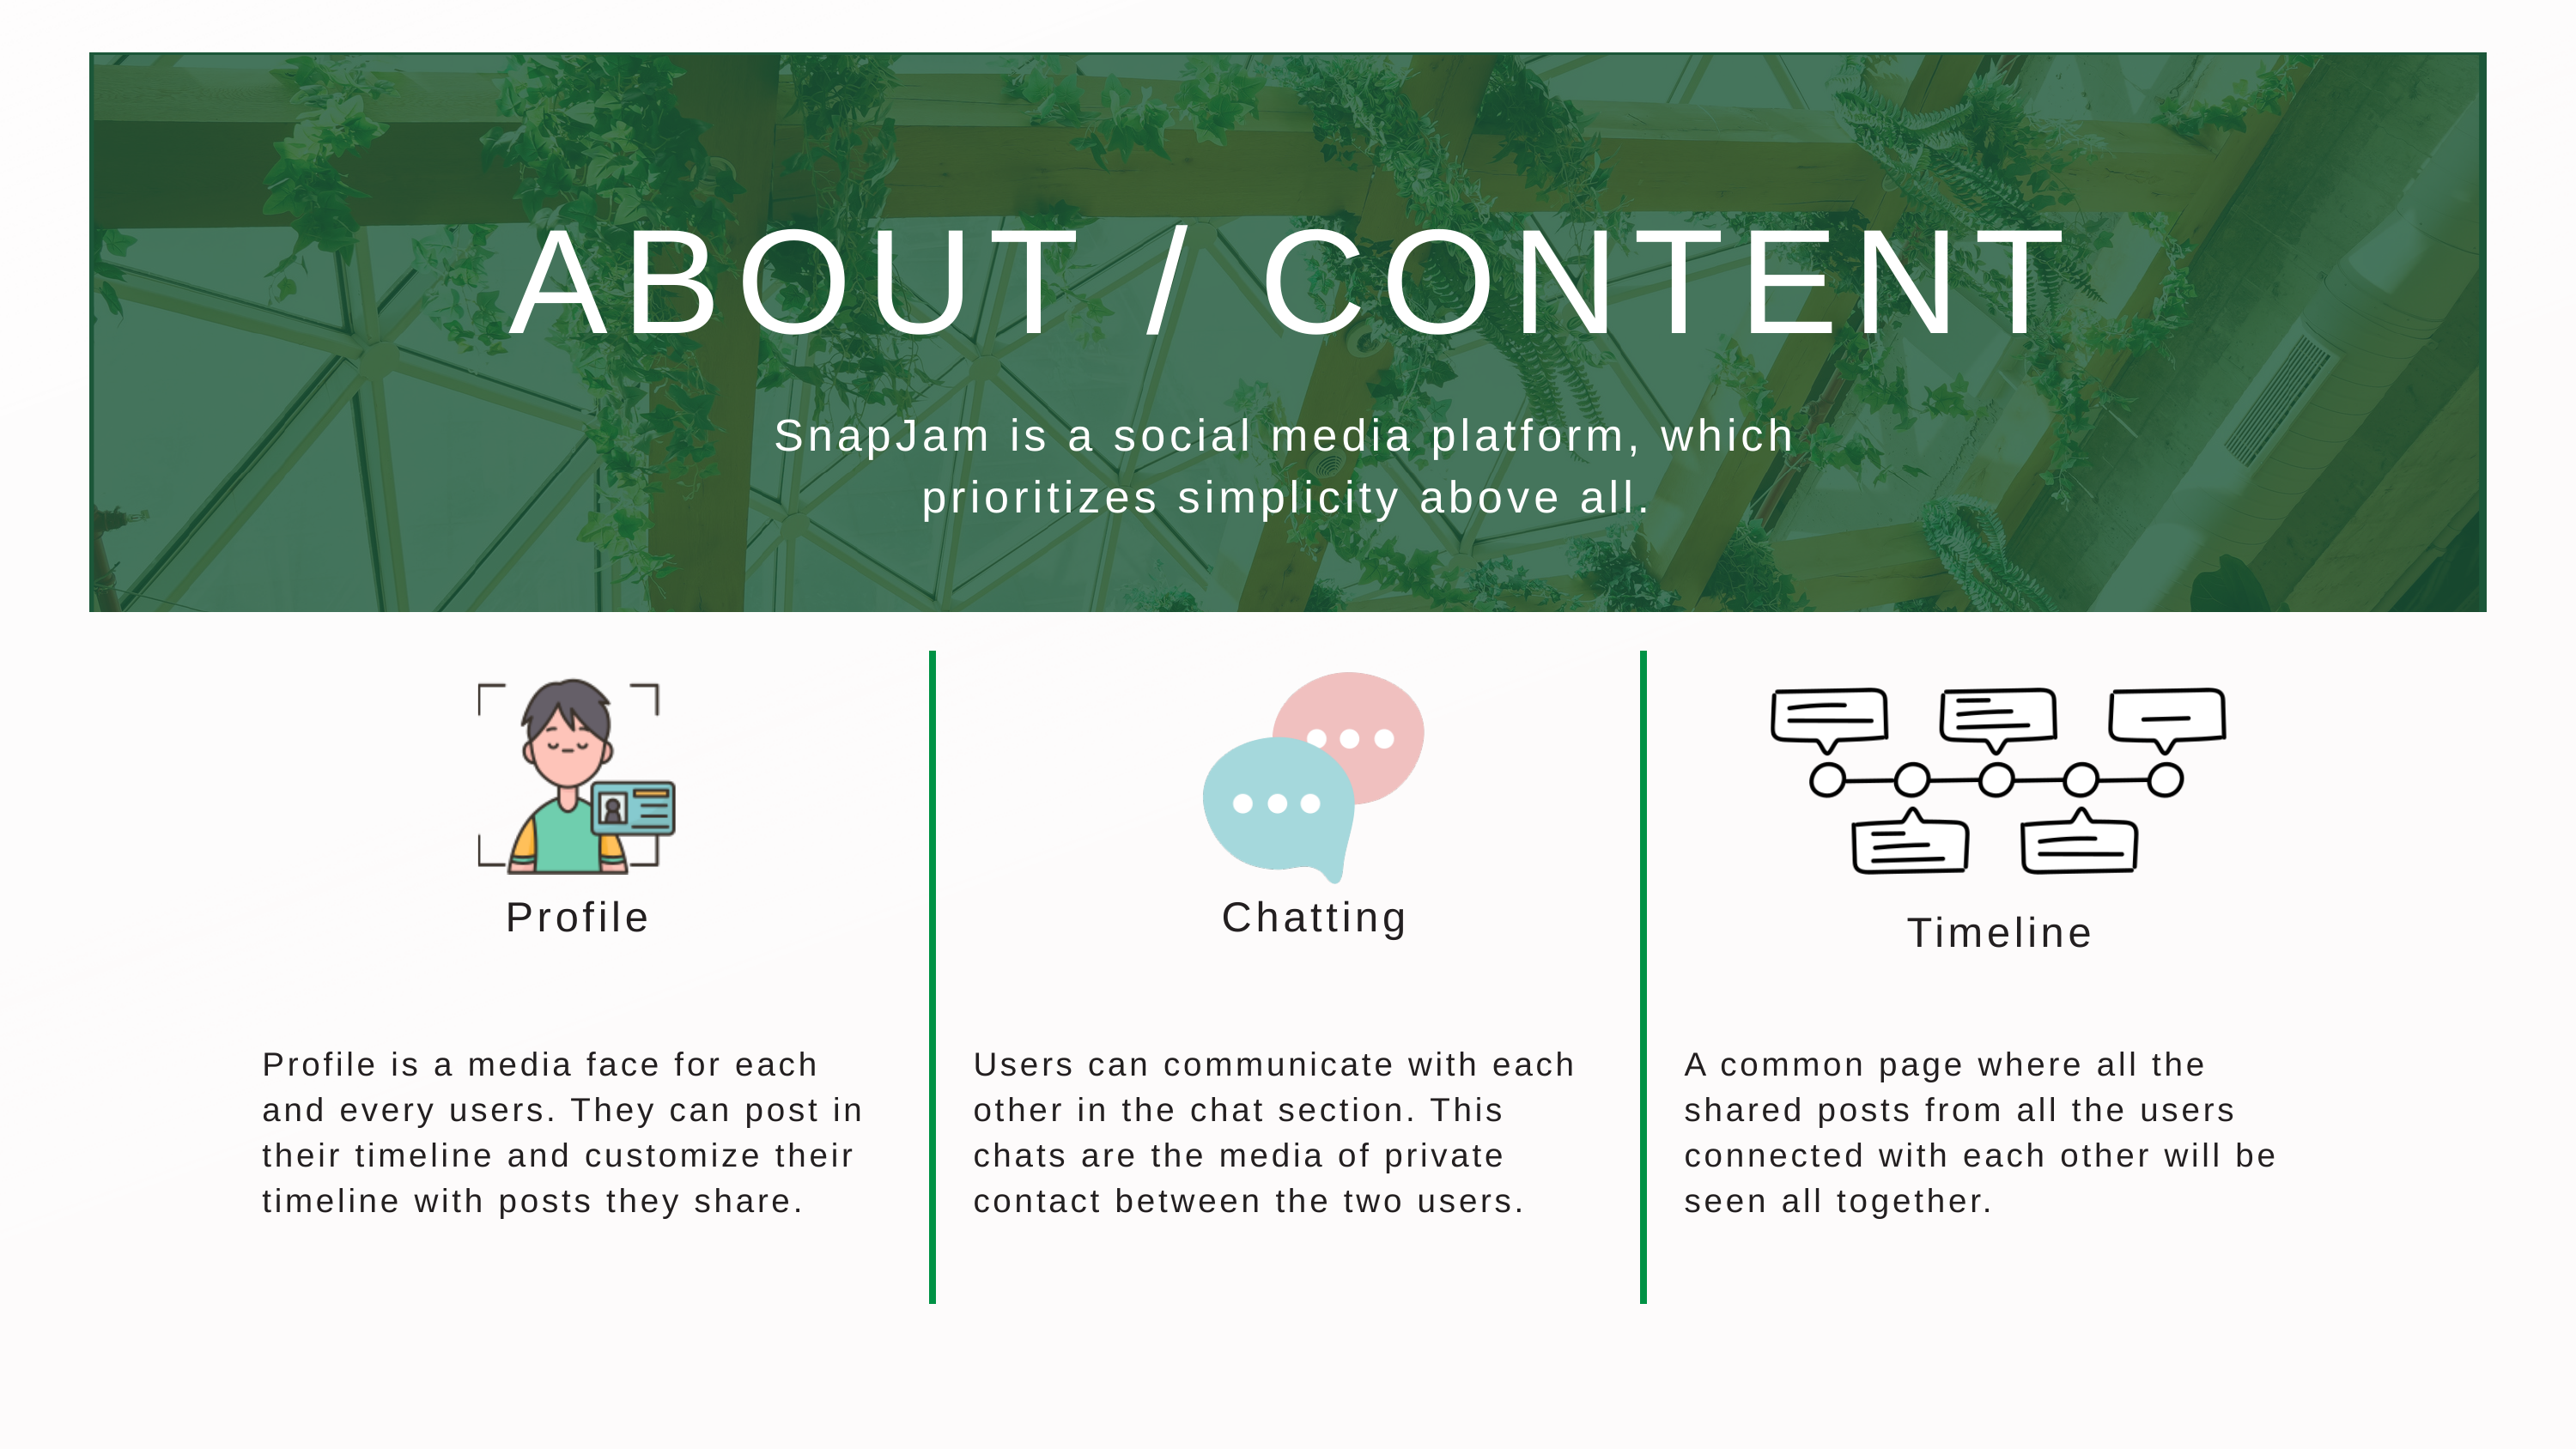

ABOUT / CONTENT
SnapJam is a social media platform, which prioritizes simplicity above all.

Profile
Chatting
Timeline
Profile is a media face for each and every users. They can post in their timeline and customize their timeline with posts they share.
Users can communicate with each other in the chat section. This chats are the media of private contact between the two users.
A common page where all the shared posts from all the users connected with each other will be seen all together.